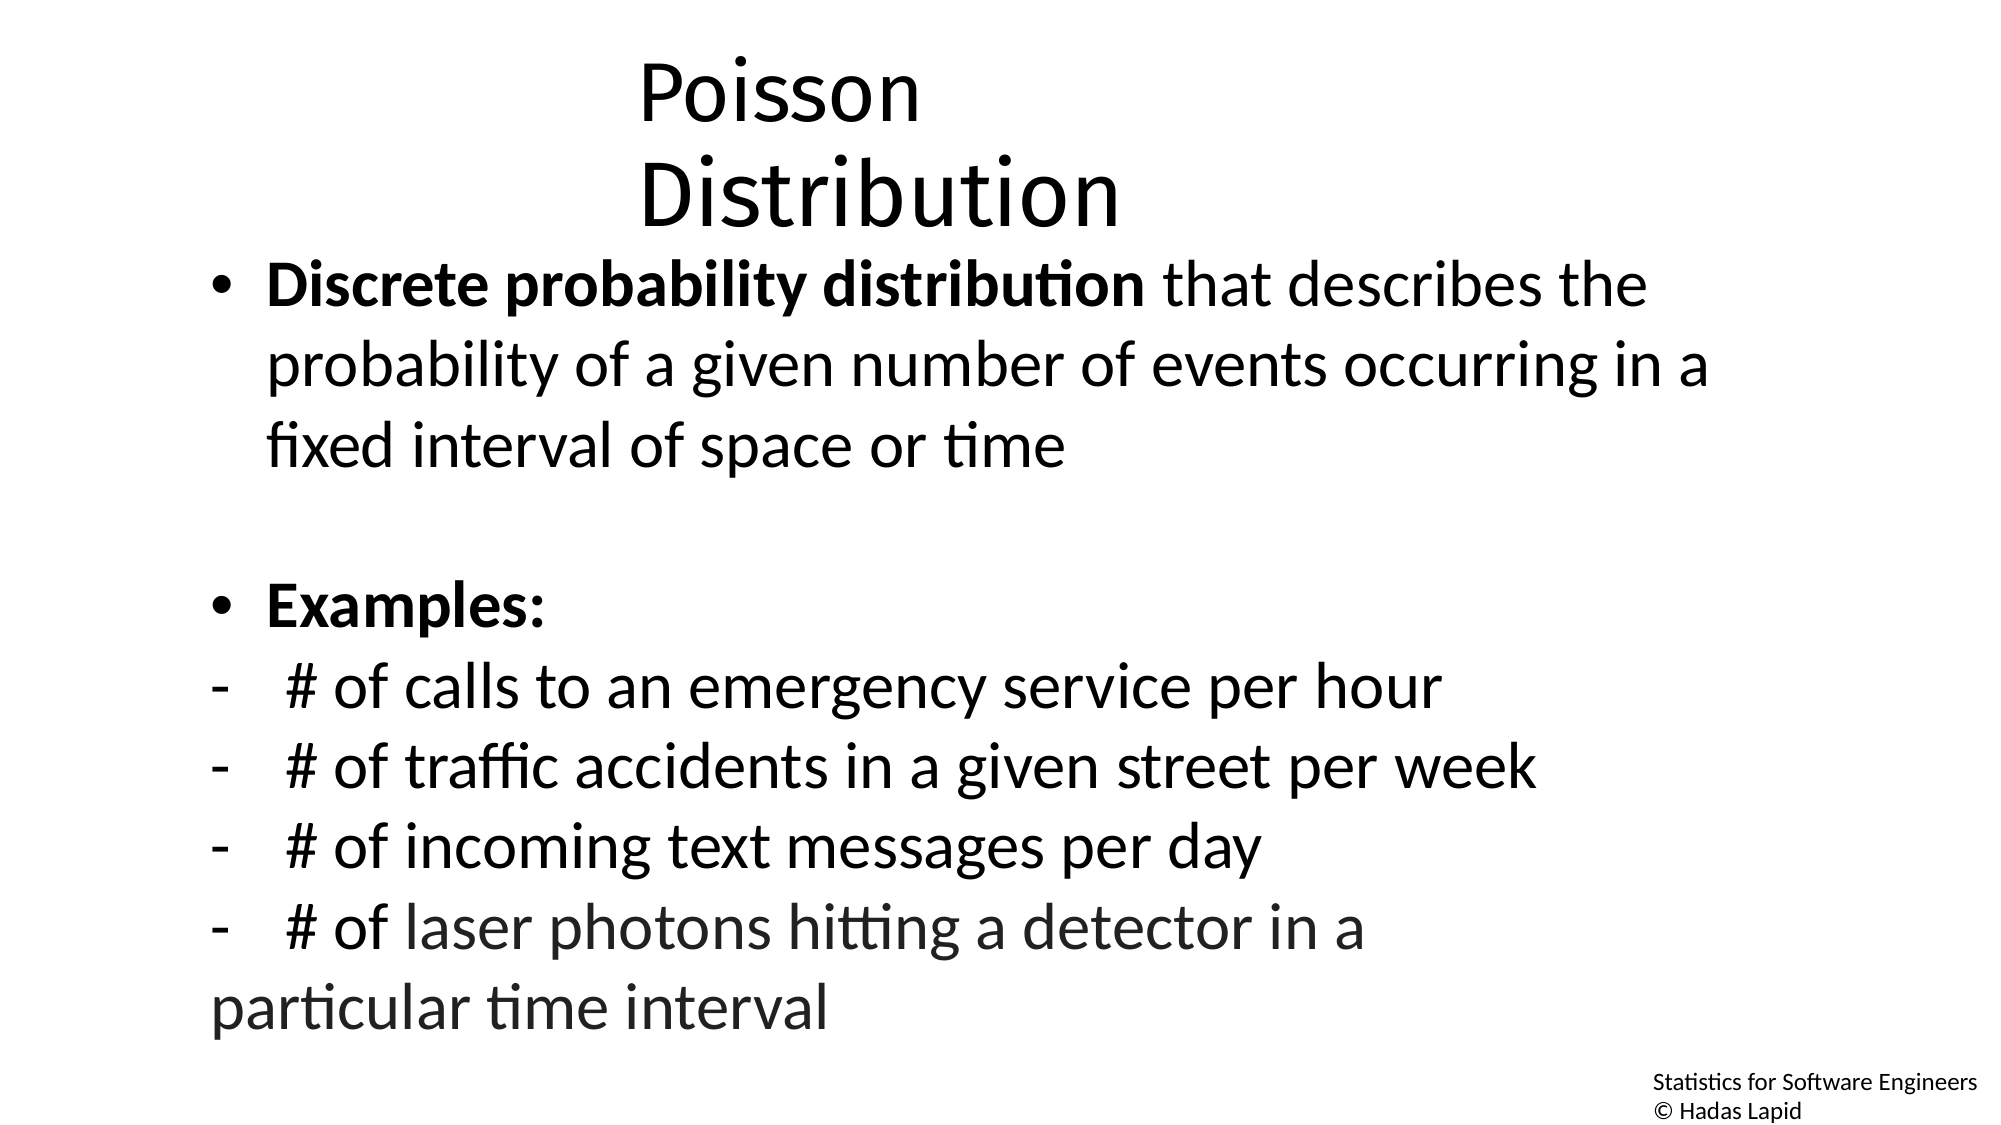

Poisson Distribution
• Discrete probability distribution that describes the
probability of a given number of events occurring in a
fixed interval of space or time
• Examples:
- # of calls to an emergency service per hour
- # of traffic accidents in a given street per week
- # of incoming text messages per day
- # of laser photons hitting a detector in a particular time interval
Statistics for Software Engineers
© Hadas Lapid